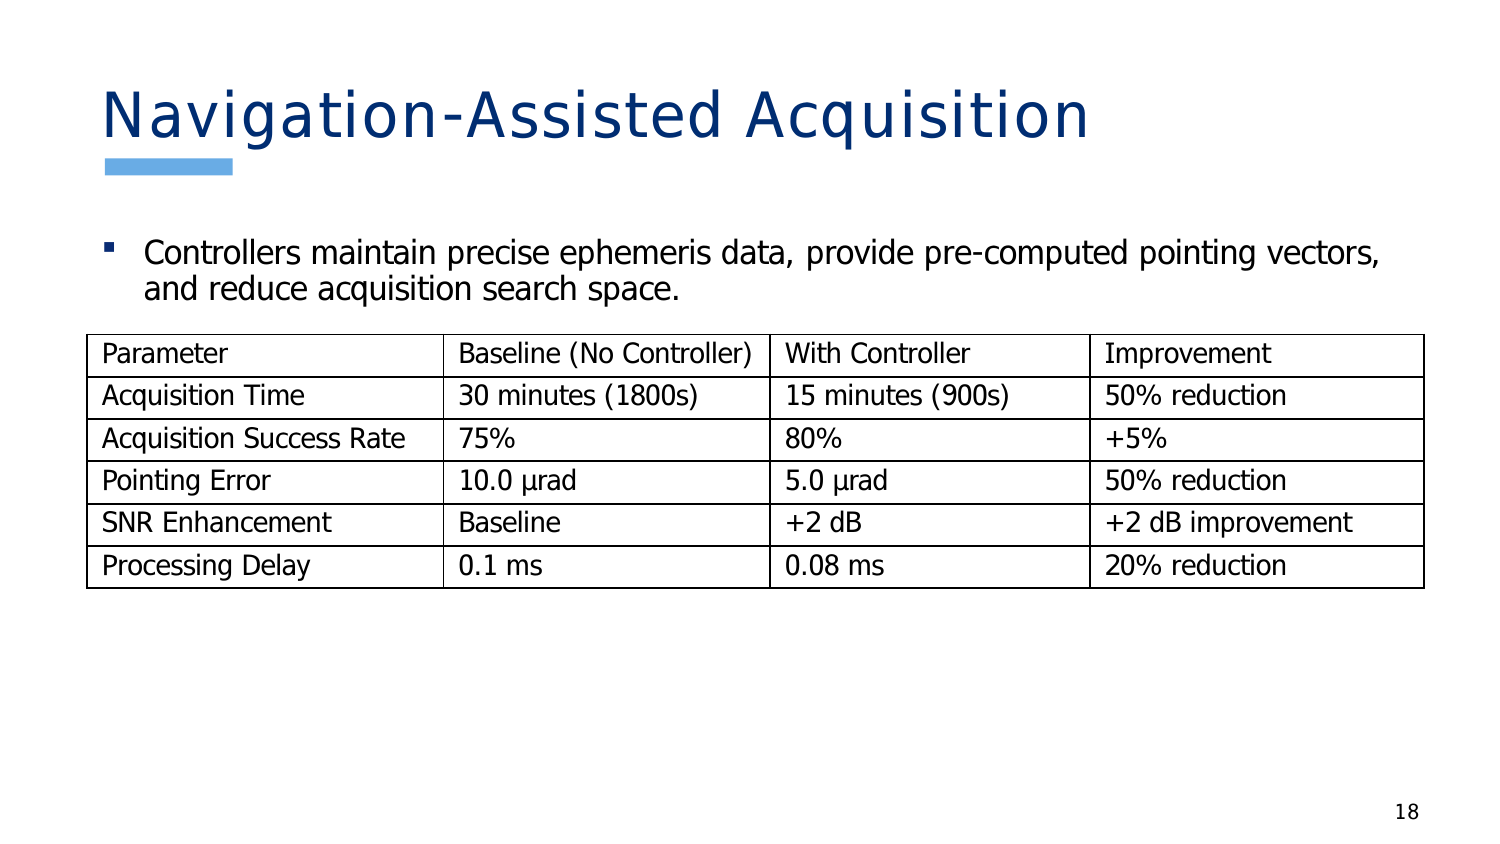

# Navigation-Assisted Acquisition
Controllers maintain precise ephemeris data, provide pre-computed pointing vectors, and reduce acquisition search space.
| Parameter | Baseline (No Controller) | With Controller | Improvement |
| --- | --- | --- | --- |
| Acquisition Time | 30 minutes (1800s) | 15 minutes (900s) | 50% reduction |
| Acquisition Success Rate | 75% | 80% | +5% |
| Pointing Error | 10.0 µrad | 5.0 µrad | 50% reduction |
| SNR Enhancement | Baseline | +2 dB | +2 dB improvement |
| Processing Delay | 0.1 ms | 0.08 ms | 20% reduction |